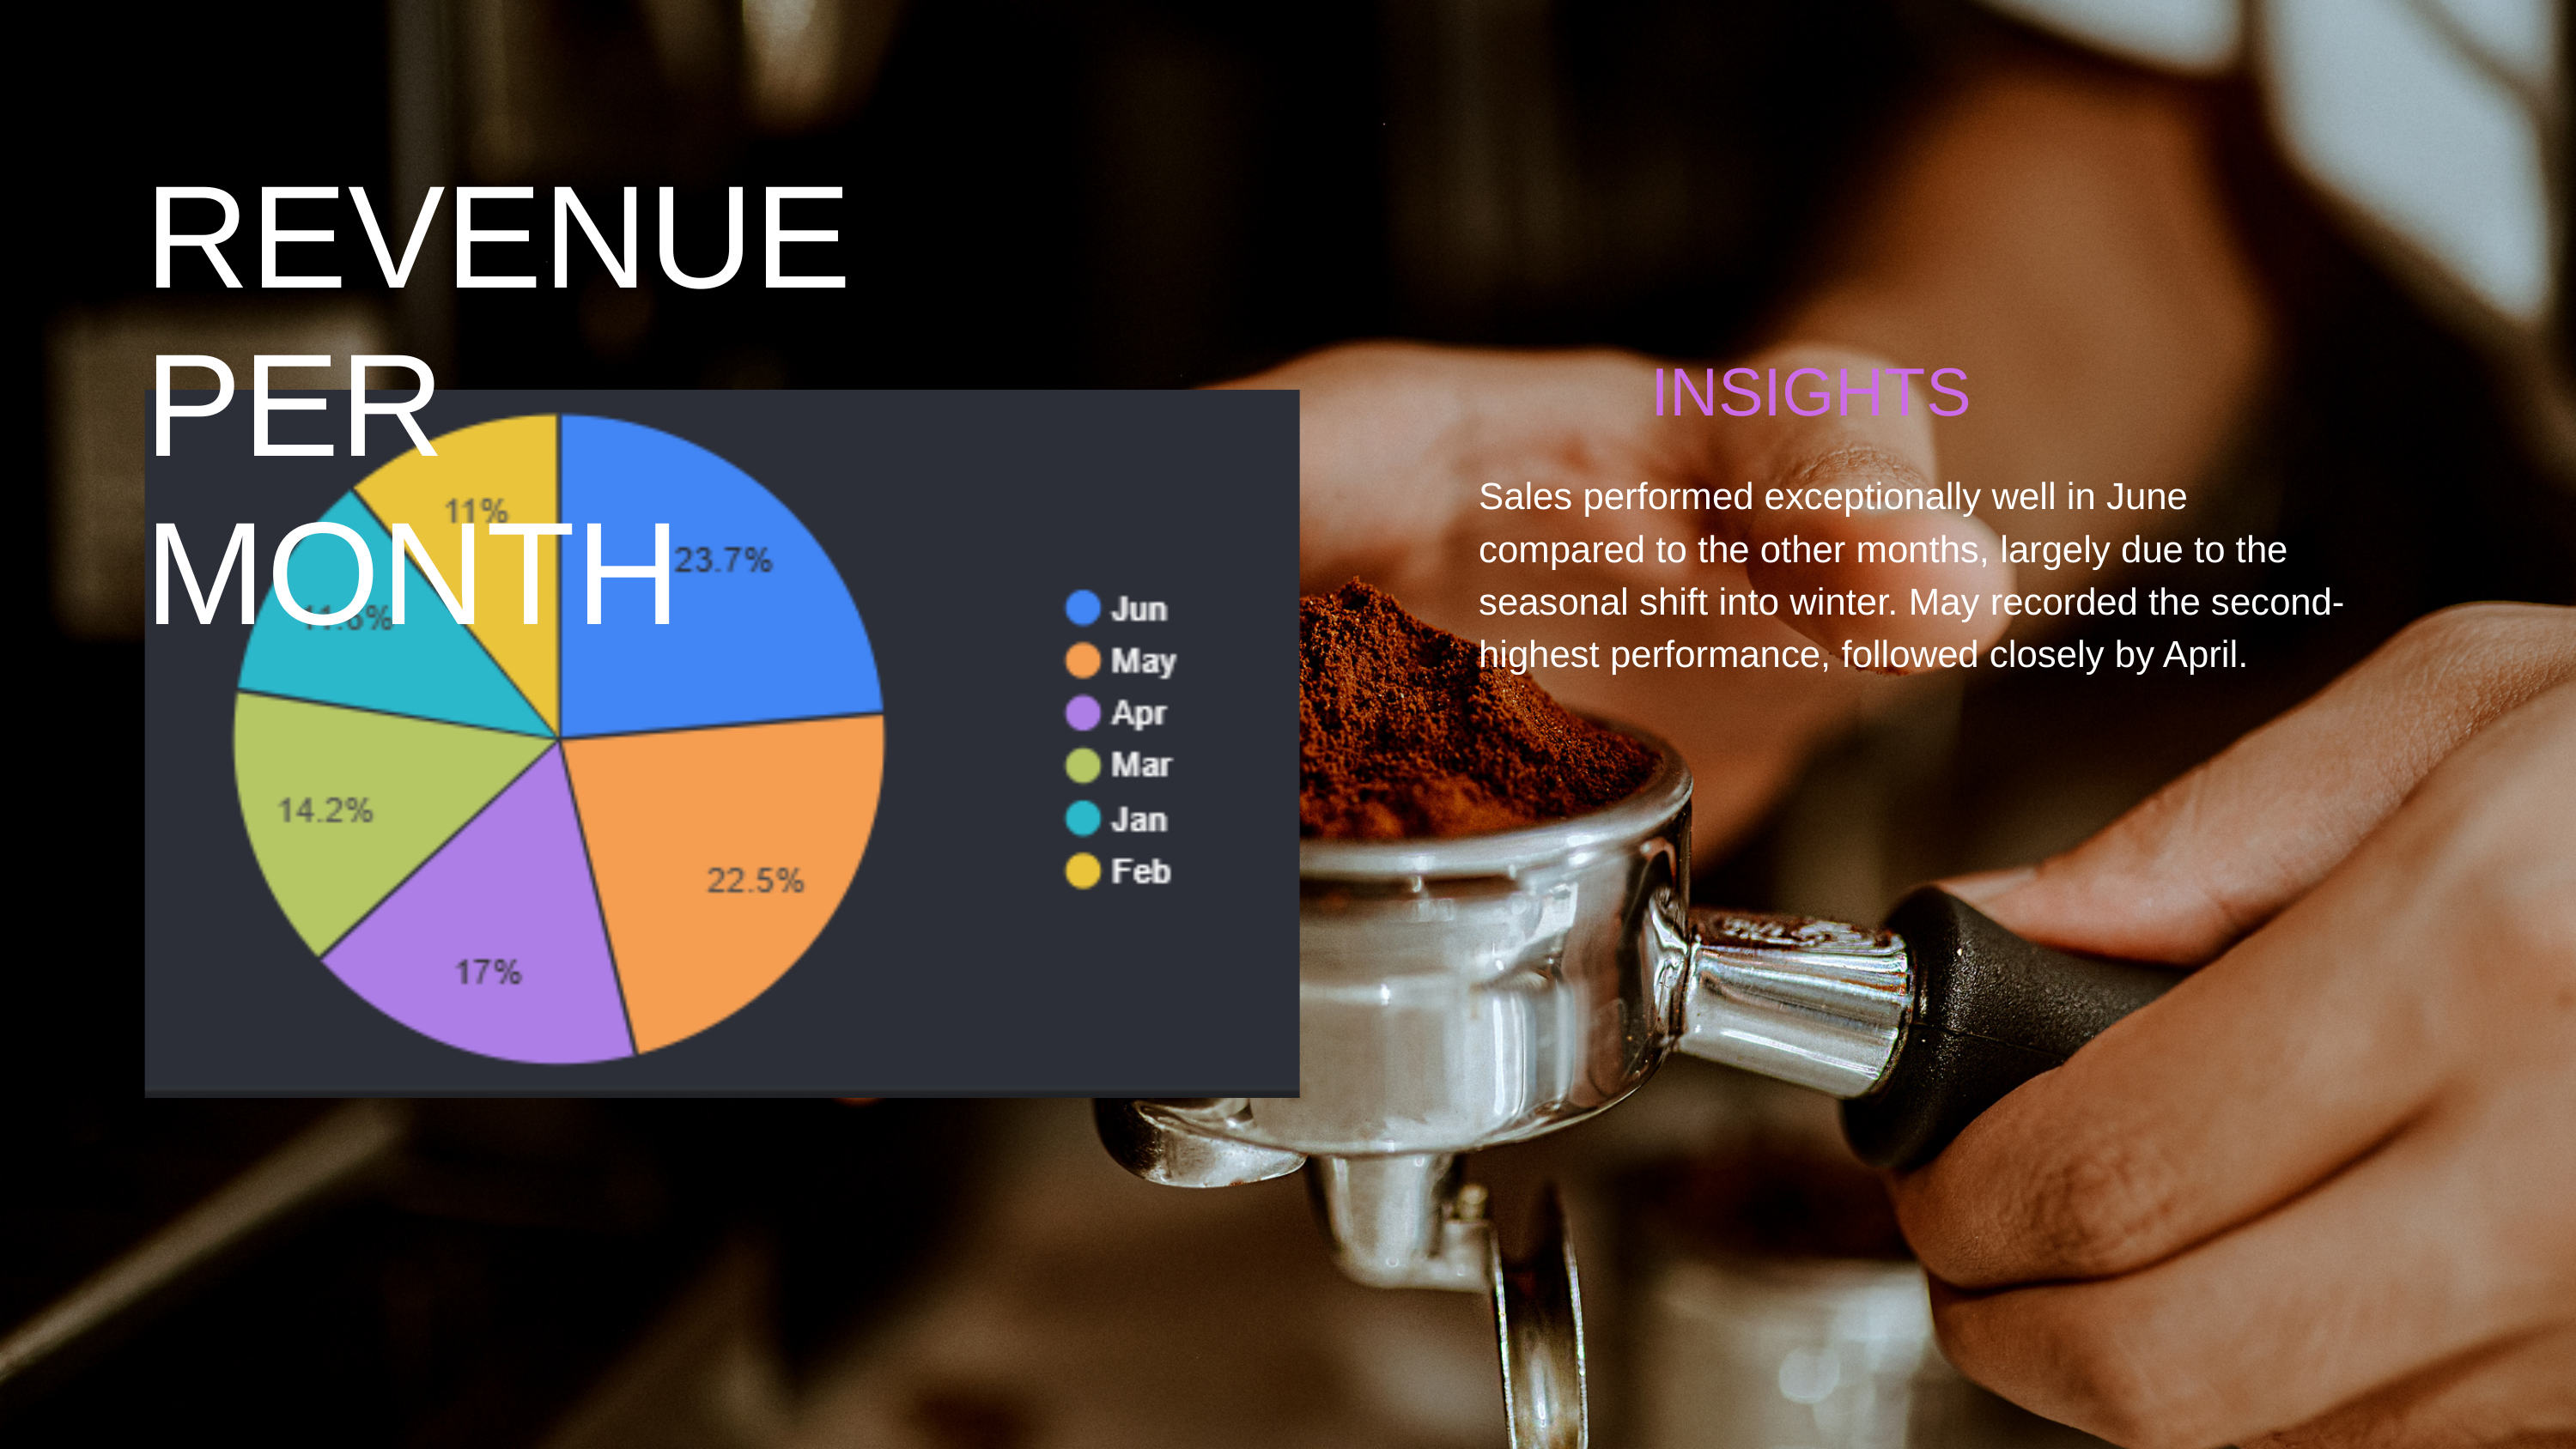

REVENUE PER MONTH
INSIGHTS

Sales performed exceptionally well in June compared to the other months, largely due to the seasonal shift into winter. May recorded the second-highest performance, followed closely by April.